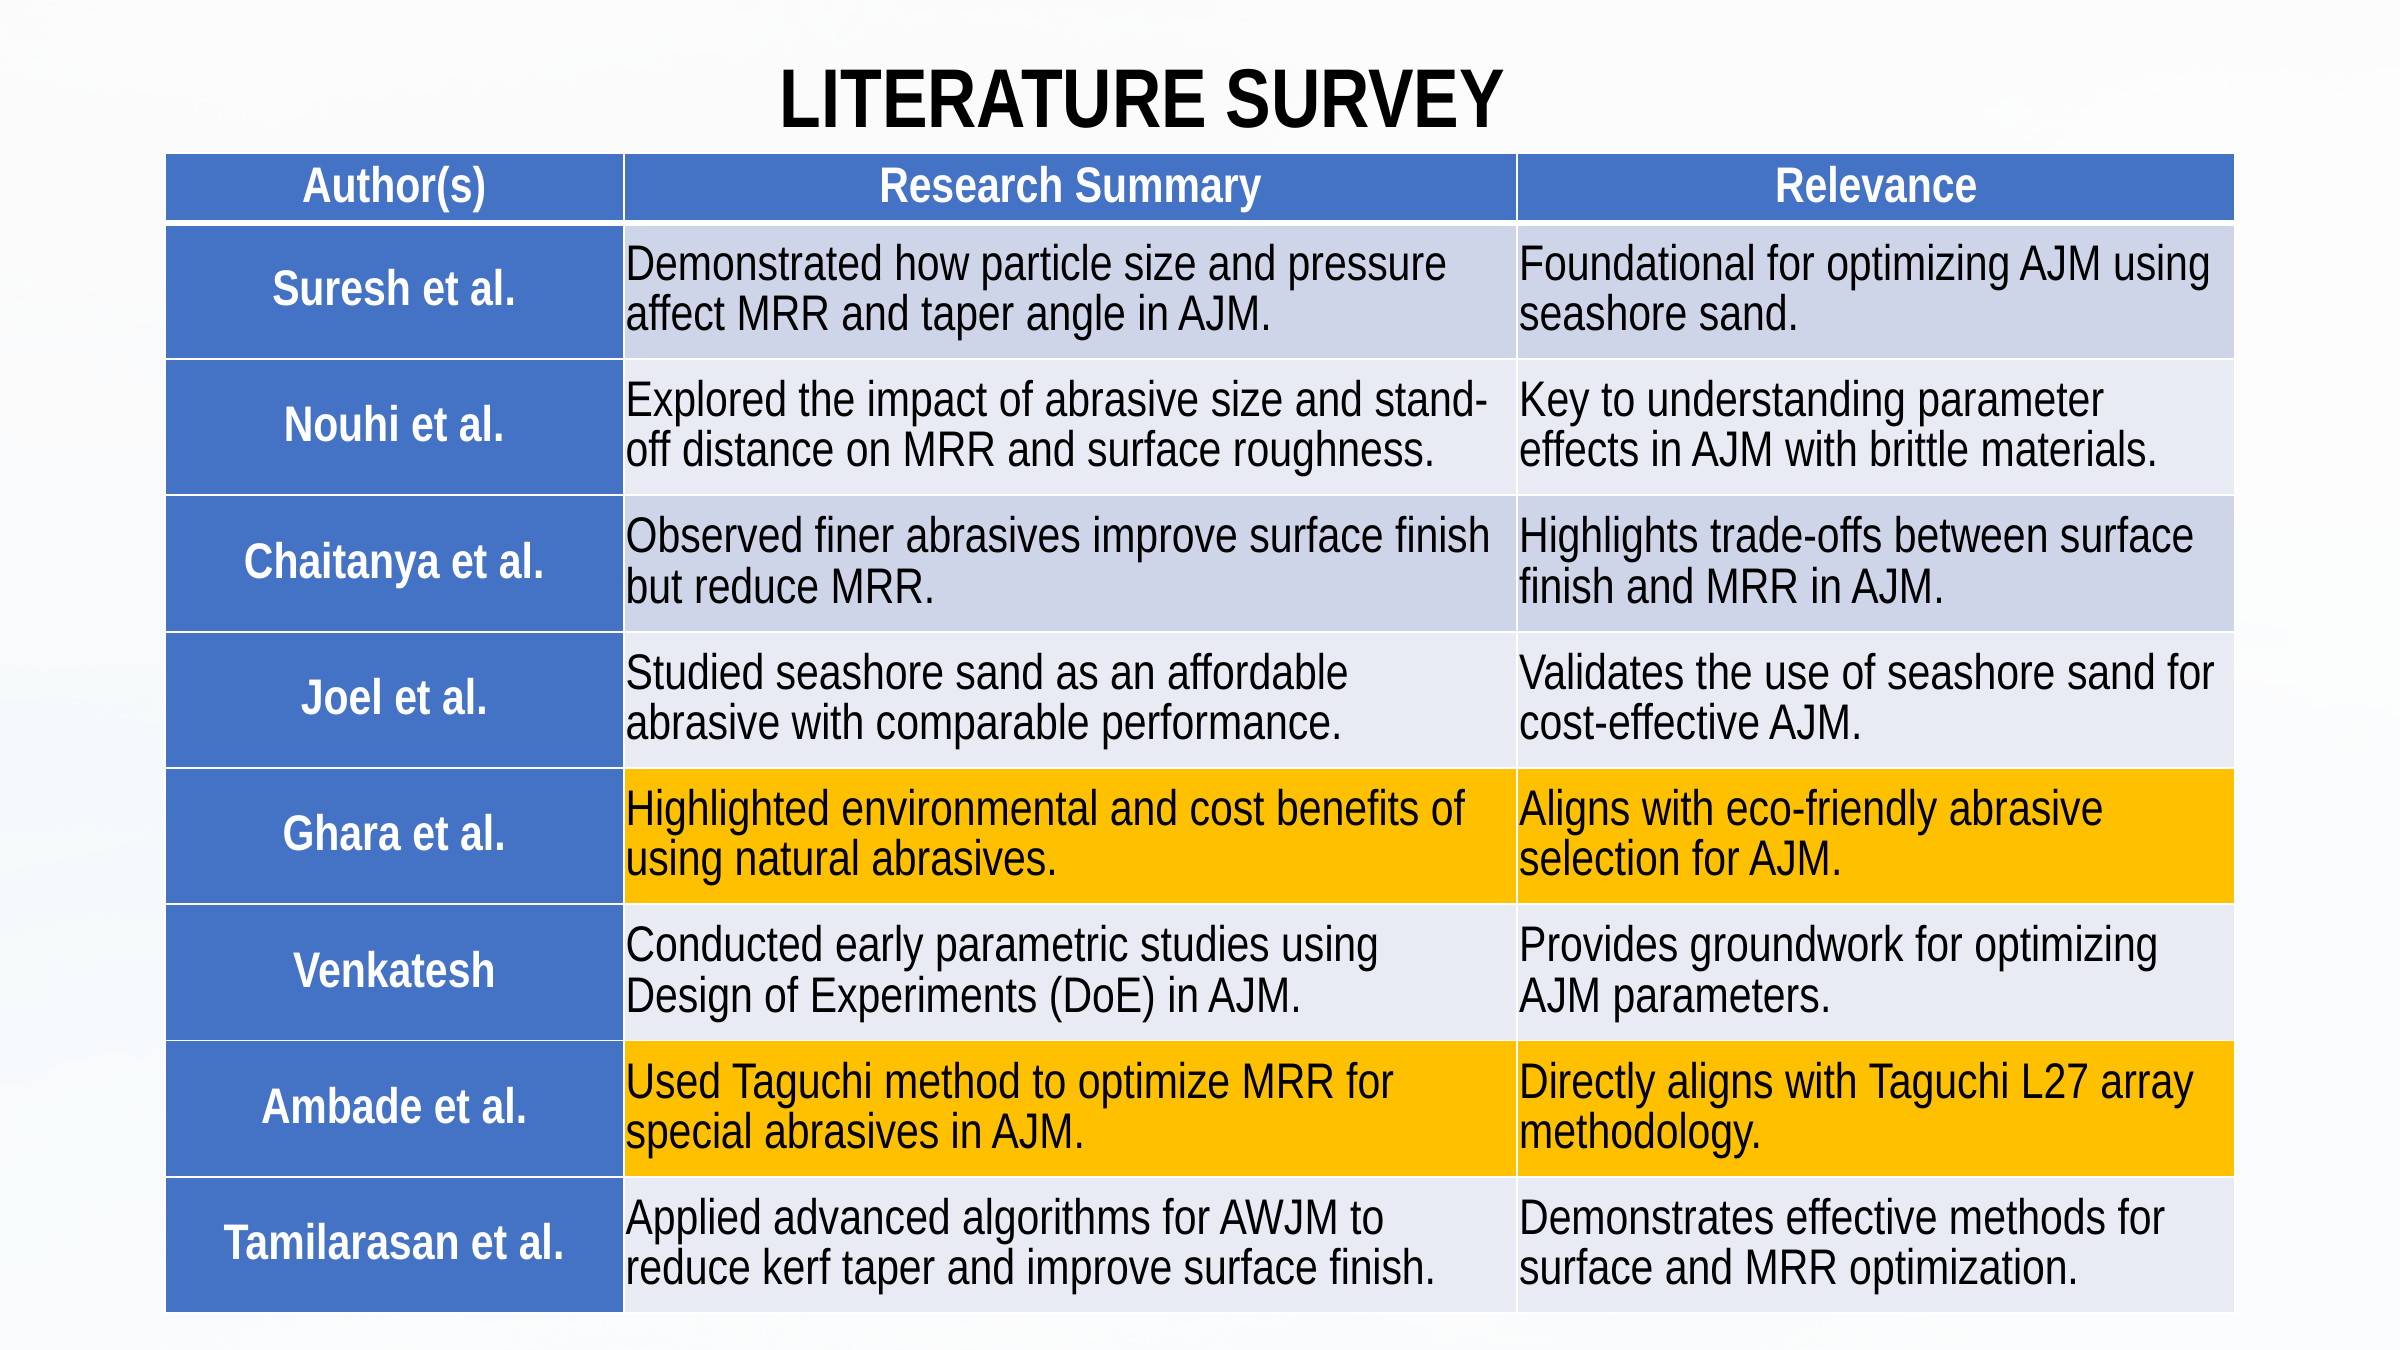

LITERATURE SURVEY
| Author(s) | Research Summary | Relevance |
| --- | --- | --- |
| Suresh et al. | Demonstrated how particle size and pressure affect MRR and taper angle in AJM. | Foundational for optimizing AJM using seashore sand. |
| Nouhi et al. | Explored the impact of abrasive size and stand-off distance on MRR and surface roughness. | Key to understanding parameter effects in AJM with brittle materials. |
| Chaitanya et al. | Observed finer abrasives improve surface finish but reduce MRR. | Highlights trade-offs between surface finish and MRR in AJM. |
| Joel et al. | Studied seashore sand as an affordable abrasive with comparable performance. | Validates the use of seashore sand for cost-effective AJM. |
| Ghara et al. | Highlighted environmental and cost benefits of using natural abrasives. | Aligns with eco-friendly abrasive selection for AJM. |
| Venkatesh | Conducted early parametric studies using Design of Experiments (DoE) in AJM. | Provides groundwork for optimizing AJM parameters. |
| Ambade et al. | Used Taguchi method to optimize MRR for special abrasives in AJM. | Directly aligns with Taguchi L27 array methodology. |
| Tamilarasan et al. | Applied advanced algorithms for AWJM to reduce kerf taper and improve surface finish. | Demonstrates effective methods for surface and MRR optimization. |